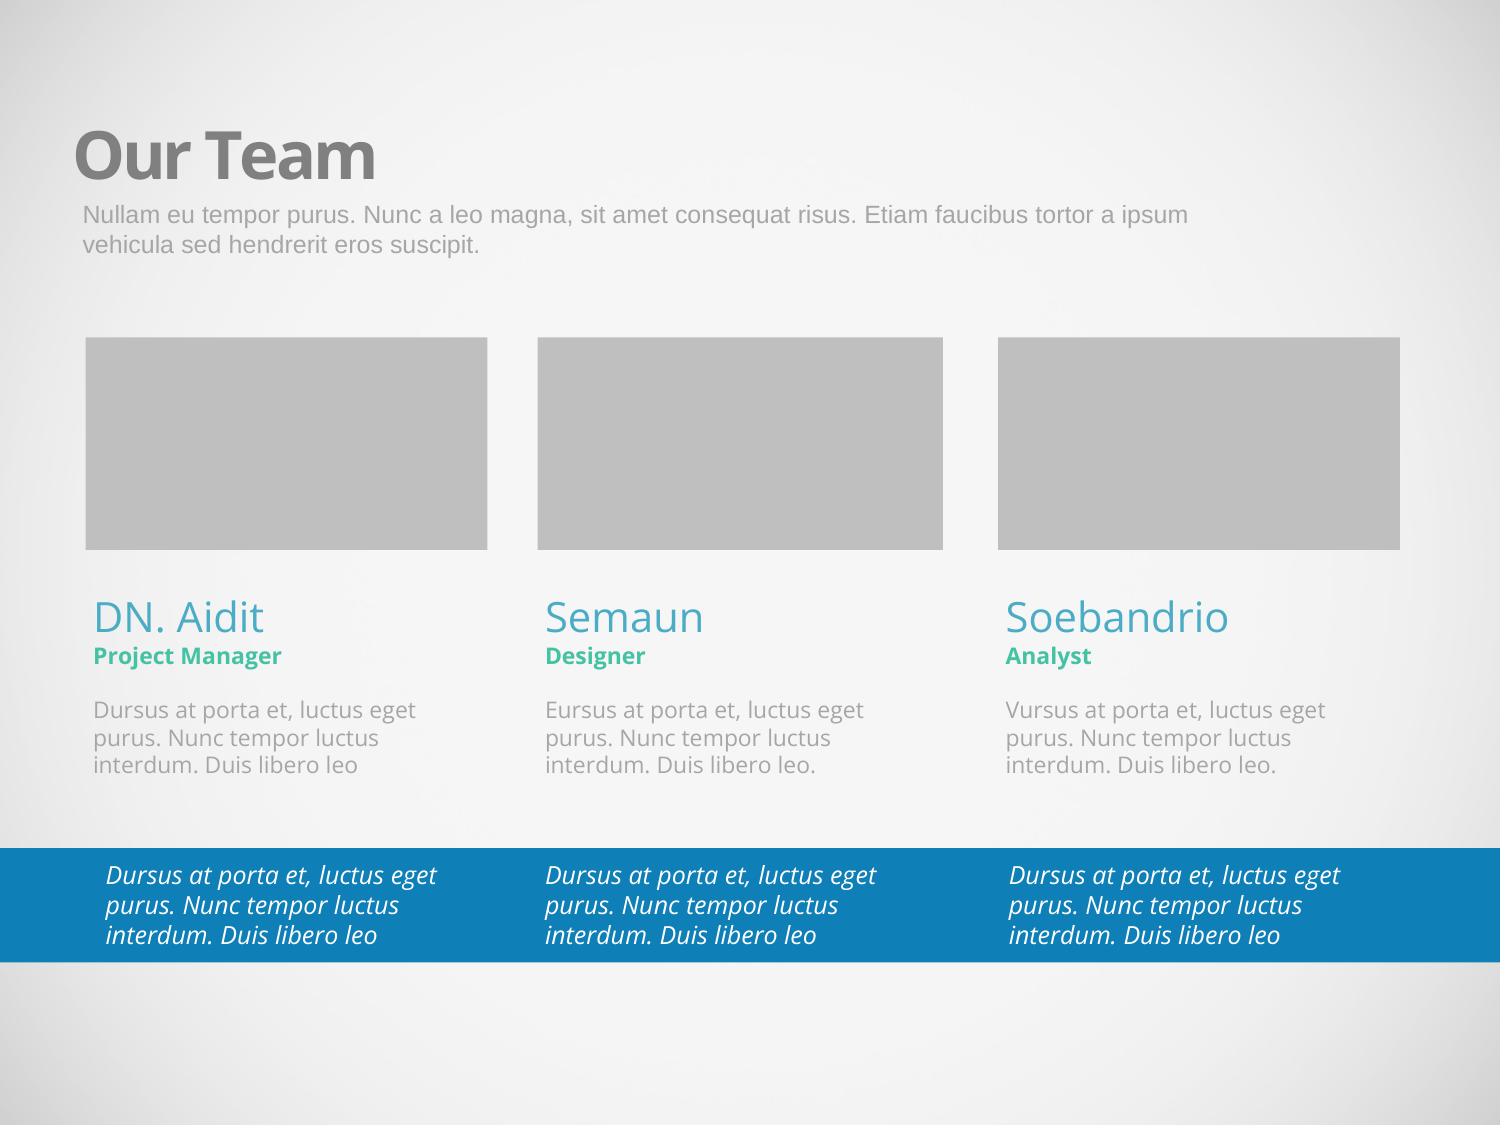

Our Team
Nullam eu tempor purus. Nunc a leo magna, sit amet consequat risus. Etiam faucibus tortor a ipsum vehicula sed hendrerit eros suscipit.

DN. Aidit
Project Manager

Dursus at porta et, luctus eget purus. Nunc tempor luctus interdum. Duis libero leo
Semaun
Designer

Eursus at porta et, luctus eget purus. Nunc tempor luctus interdum. Duis libero leo.
Soebandrio
Analyst

Vursus at porta et, luctus eget purus. Nunc tempor luctus interdum. Duis libero leo.

Dursus at porta et, luctus eget purus. Nunc tempor luctus interdum. Duis libero leo
Dursus at porta et, luctus eget purus. Nunc tempor luctus interdum. Duis libero leo
Dursus at porta et, luctus eget purus. Nunc tempor luctus interdum. Duis libero leo